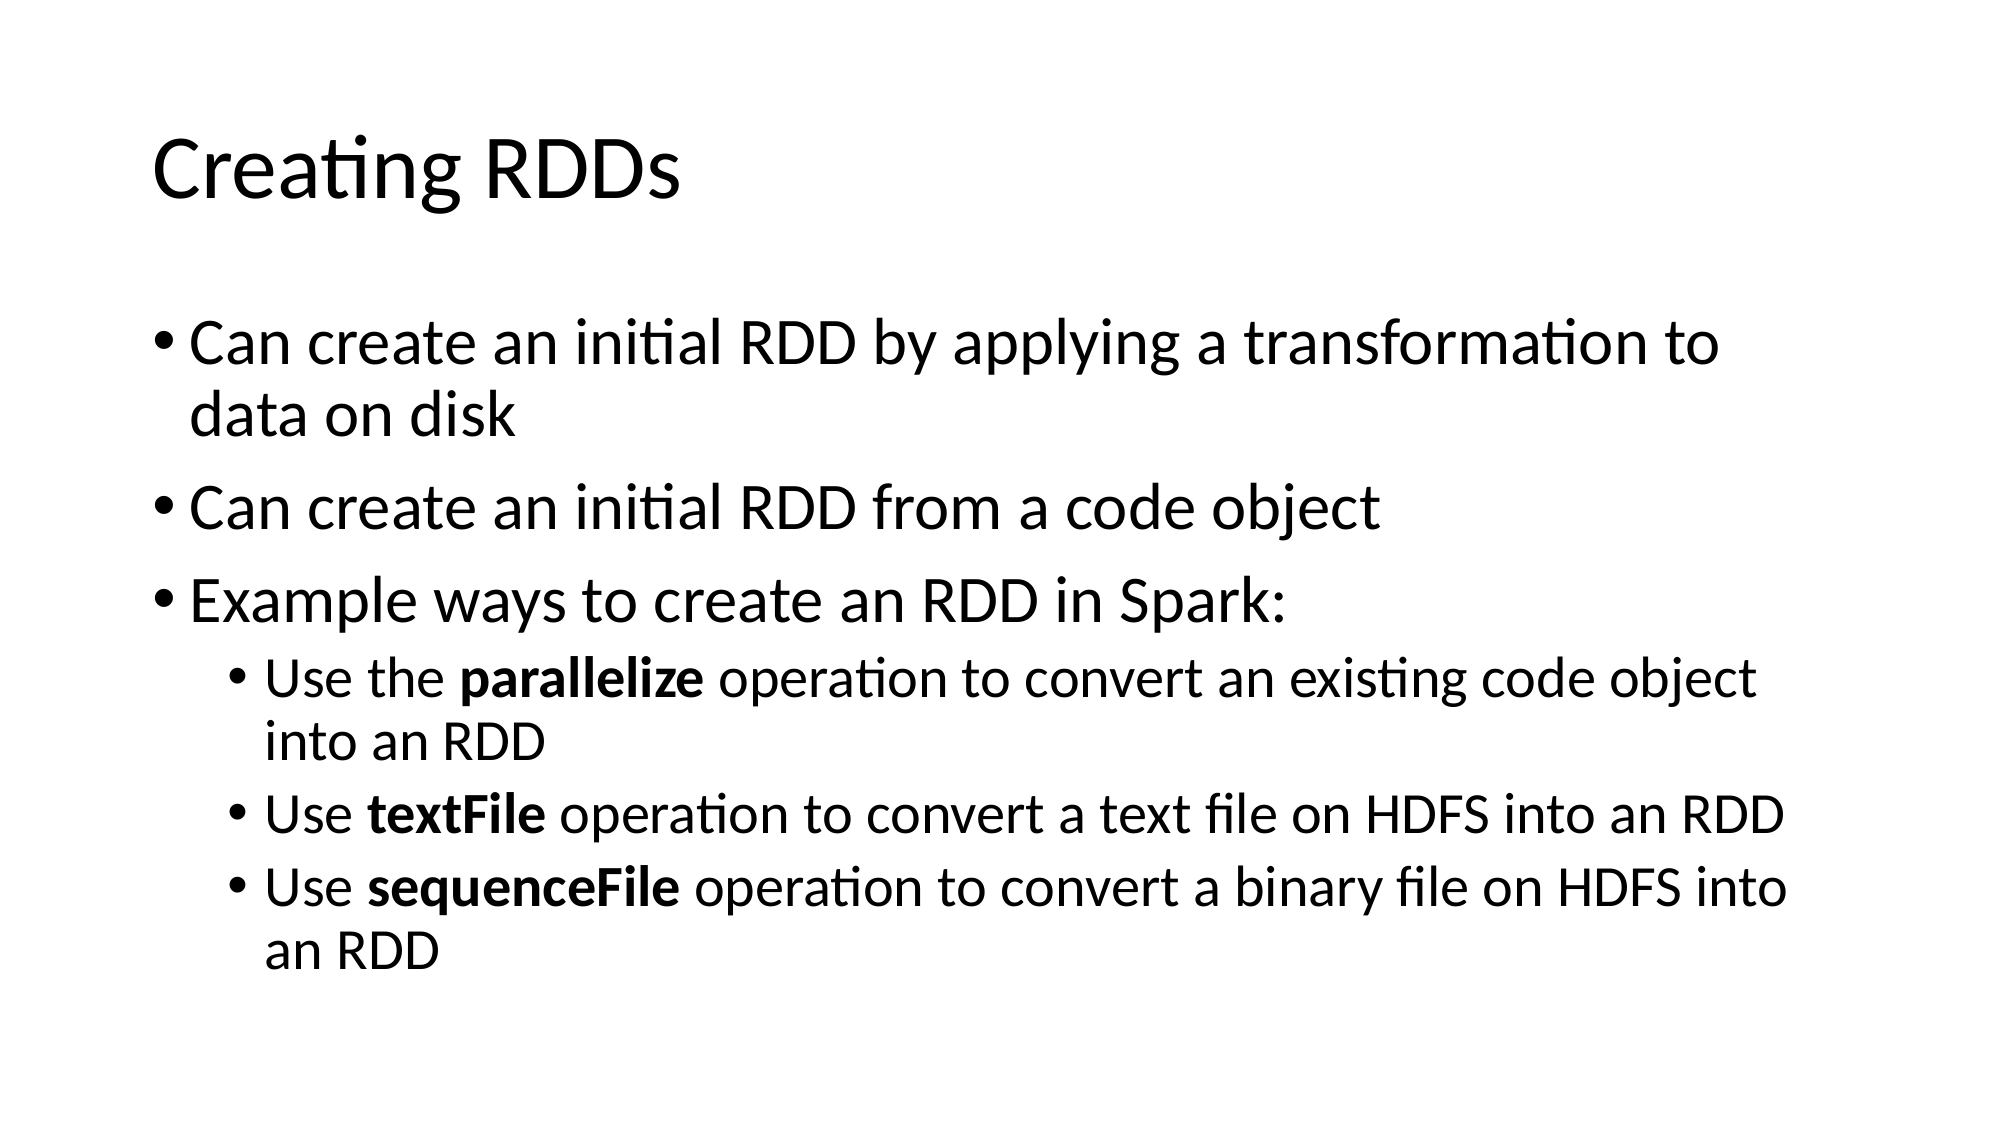

# Creating RDDs
Can create an initial RDD by applying a transformation to data on disk
Can create an initial RDD from a code object
Example ways to create an RDD in Spark:
Use the parallelize operation to convert an existing code object into an RDD
Use textFile operation to convert a text file on HDFS into an RDD
Use sequenceFile operation to convert a binary file on HDFS into an RDD